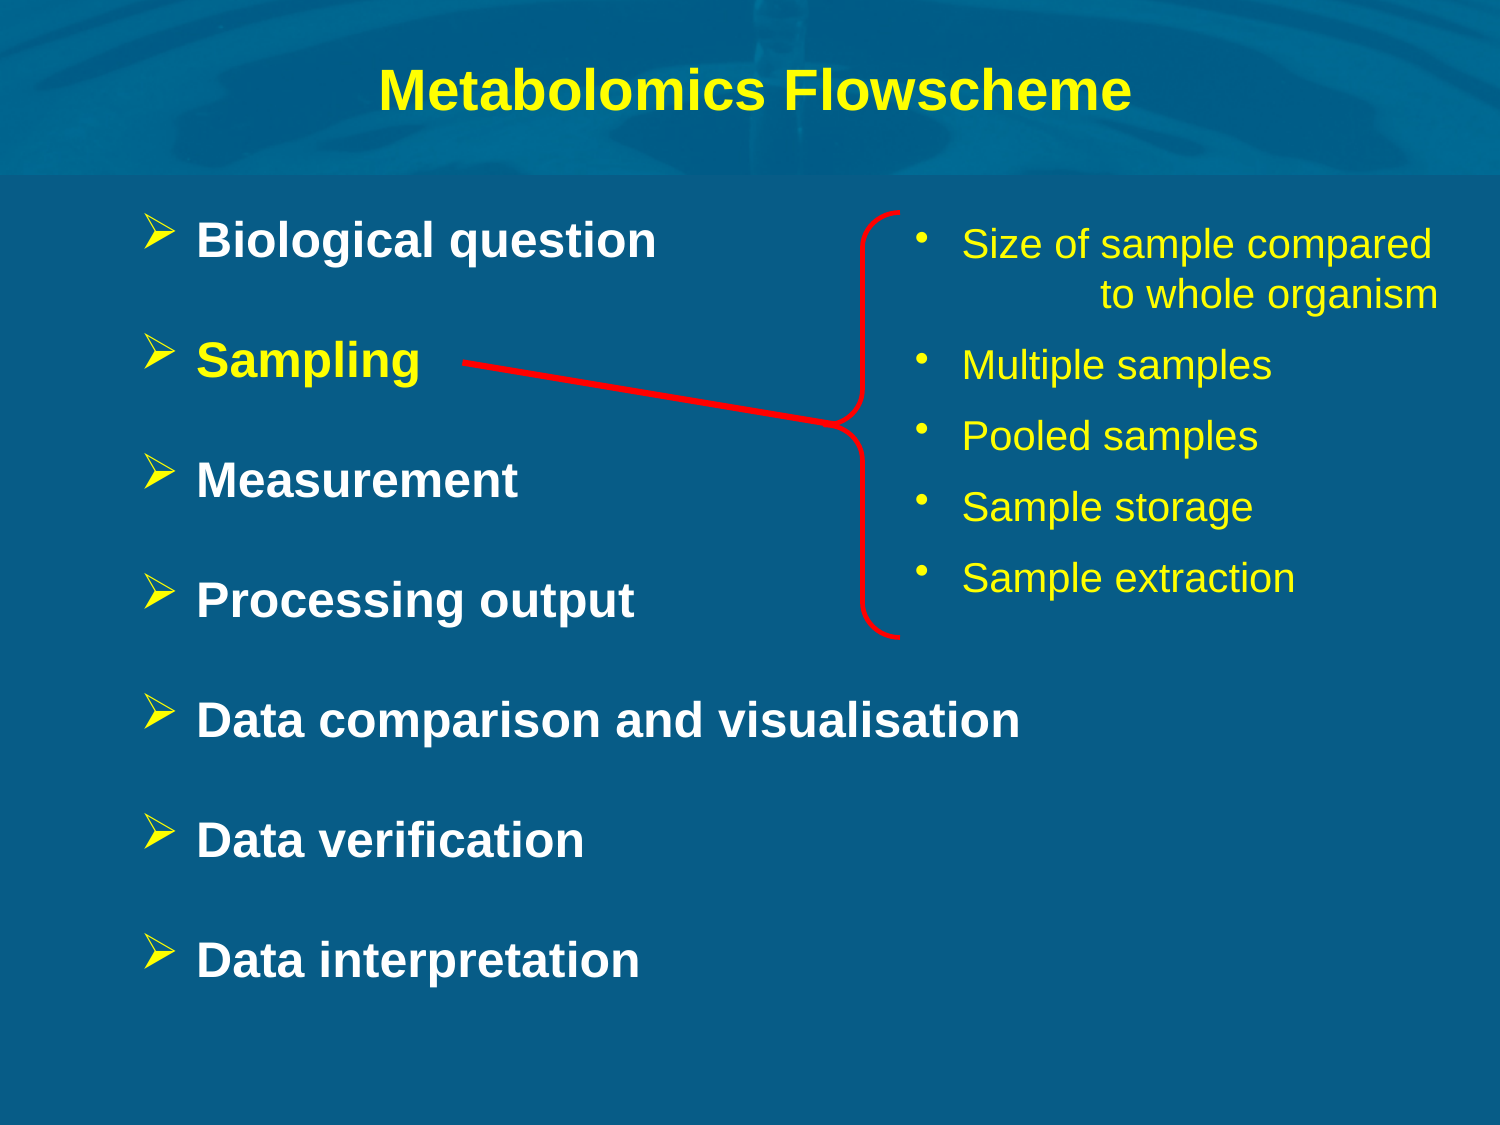

# Metabolomics Flowscheme
Biological question

Sampling

Measurement

Processing output

Data comparison and visualisation

Data verification

Data interpretation
 Size of sample compared 	to whole organism
 Multiple samples
 Pooled samples
 Sample storage
 Sample extraction